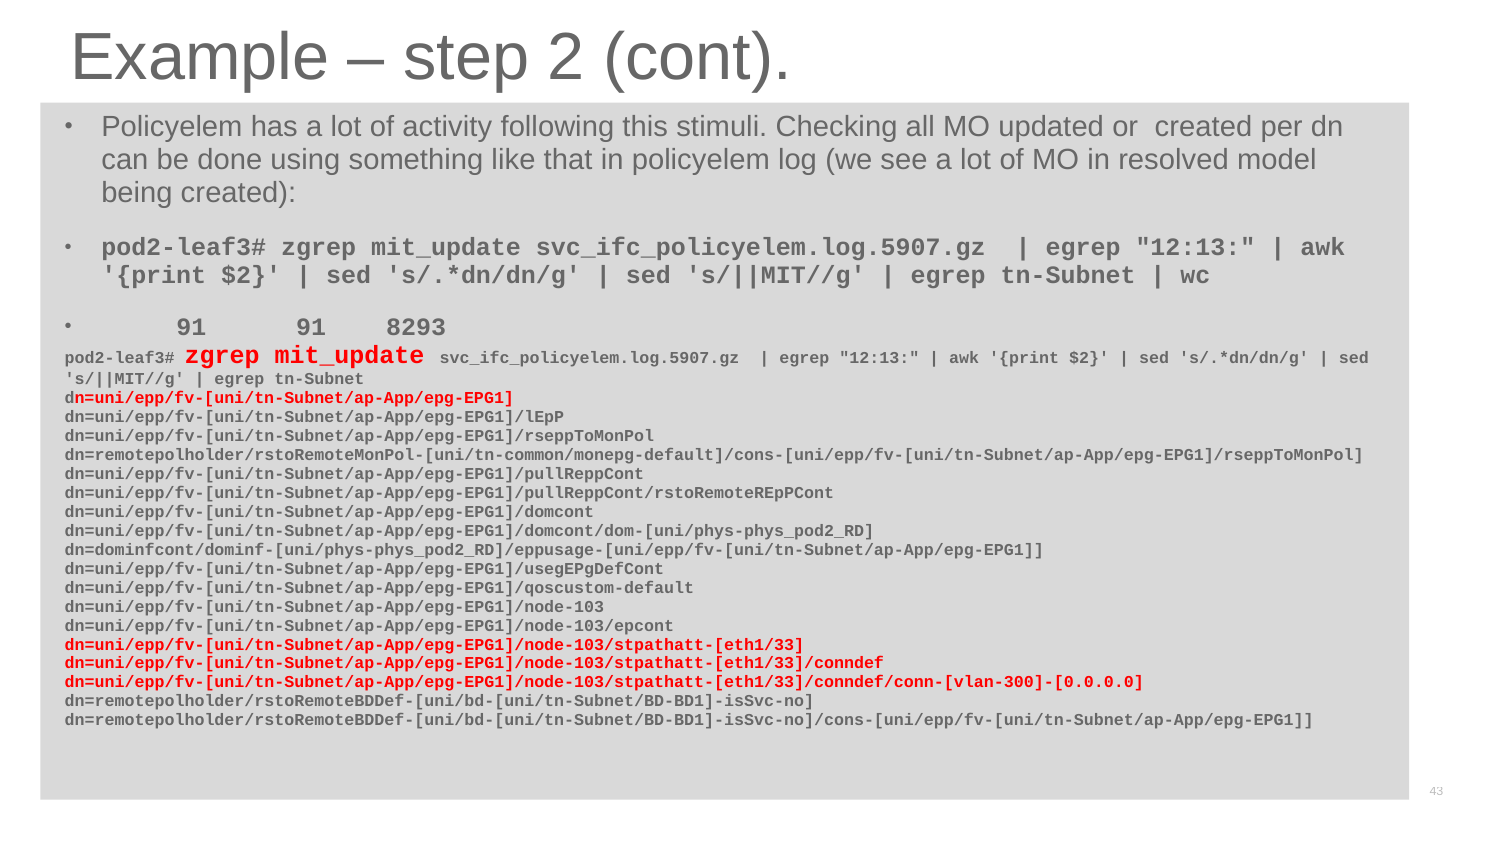

# Example – step 2 (cont).
Policyelem has a lot of activity following this stimuli. Checking all MO updated or  created per dn can be done using something like that in policyelem log (we see a lot of MO in resolved model being created):
pod2-leaf3# zgrep mit_update svc_ifc_policyelem.log.5907.gz  | egrep "12:13:" | awk '{print $2}' | sed 's/.*dn/dn/g' | sed 's/||MIT//g' | egrep tn-Subnet | wc
     91      91    8293
pod2-leaf3# zgrep mit_update svc_ifc_policyelem.log.5907.gz  | egrep "12:13:" | awk '{print $2}' | sed 's/.*dn/dn/g' | sed 's/||MIT//g' | egrep tn-Subnet
dn=uni/epp/fv-[uni/tn-Subnet/ap-App/epg-EPG1]
dn=uni/epp/fv-[uni/tn-Subnet/ap-App/epg-EPG1]/lEpP
dn=uni/epp/fv-[uni/tn-Subnet/ap-App/epg-EPG1]/rseppToMonPol
dn=remotepolholder/rstoRemoteMonPol-[uni/tn-common/monepg-default]/cons-[uni/epp/fv-[uni/tn-Subnet/ap-App/epg-EPG1]/rseppToMonPol]
dn=uni/epp/fv-[uni/tn-Subnet/ap-App/epg-EPG1]/pullReppCont
dn=uni/epp/fv-[uni/tn-Subnet/ap-App/epg-EPG1]/pullReppCont/rstoRemoteREpPCont
dn=uni/epp/fv-[uni/tn-Subnet/ap-App/epg-EPG1]/domcont
dn=uni/epp/fv-[uni/tn-Subnet/ap-App/epg-EPG1]/domcont/dom-[uni/phys-phys_pod2_RD]
dn=dominfcont/dominf-[uni/phys-phys_pod2_RD]/eppusage-[uni/epp/fv-[uni/tn-Subnet/ap-App/epg-EPG1]]
dn=uni/epp/fv-[uni/tn-Subnet/ap-App/epg-EPG1]/usegEPgDefCont
dn=uni/epp/fv-[uni/tn-Subnet/ap-App/epg-EPG1]/qoscustom-default
dn=uni/epp/fv-[uni/tn-Subnet/ap-App/epg-EPG1]/node-103
dn=uni/epp/fv-[uni/tn-Subnet/ap-App/epg-EPG1]/node-103/epcont
dn=uni/epp/fv-[uni/tn-Subnet/ap-App/epg-EPG1]/node-103/stpathatt-[eth1/33]
dn=uni/epp/fv-[uni/tn-Subnet/ap-App/epg-EPG1]/node-103/stpathatt-[eth1/33]/conndef
dn=uni/epp/fv-[uni/tn-Subnet/ap-App/epg-EPG1]/node-103/stpathatt-[eth1/33]/conndef/conn-[vlan-300]-[0.0.0.0]
dn=remotepolholder/rstoRemoteBDDef-[uni/bd-[uni/tn-Subnet/BD-BD1]-isSvc-no]
dn=remotepolholder/rstoRemoteBDDef-[uni/bd-[uni/tn-Subnet/BD-BD1]-isSvc-no]/cons-[uni/epp/fv-[uni/tn-Subnet/ap-App/epg-EPG1]]